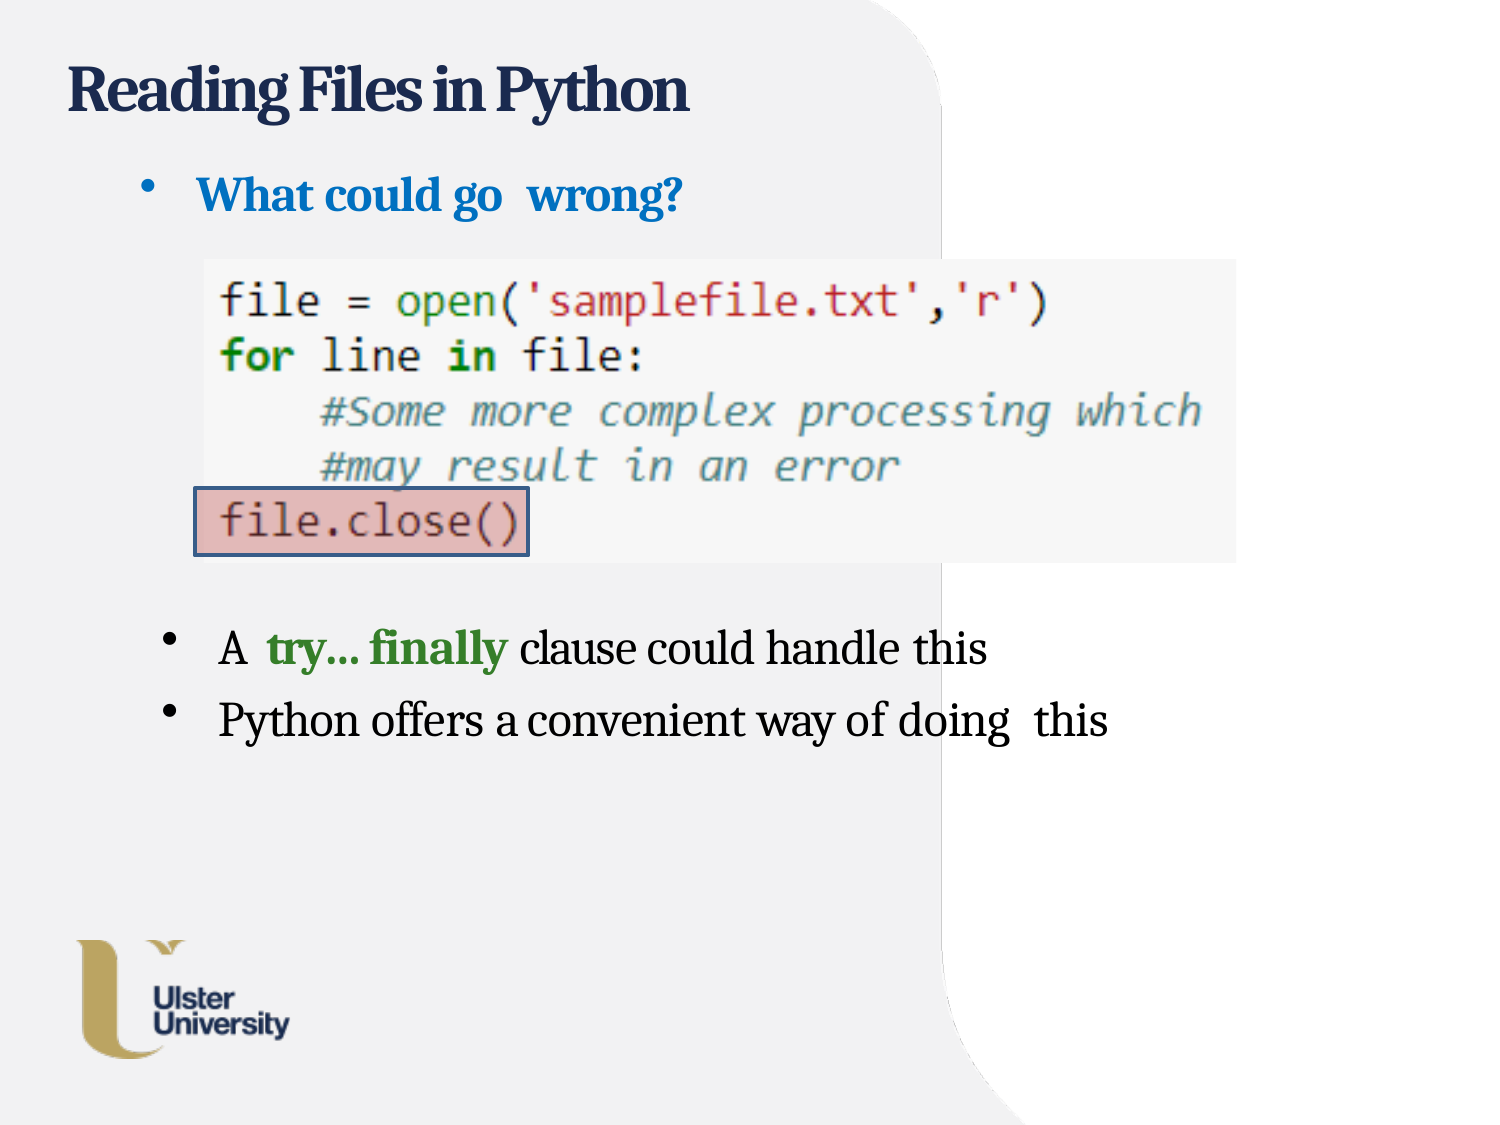

# Reading Files in Python
What could go  wrong?

A  try… finally clause could handle this
Python offers a convenient way of doing  this